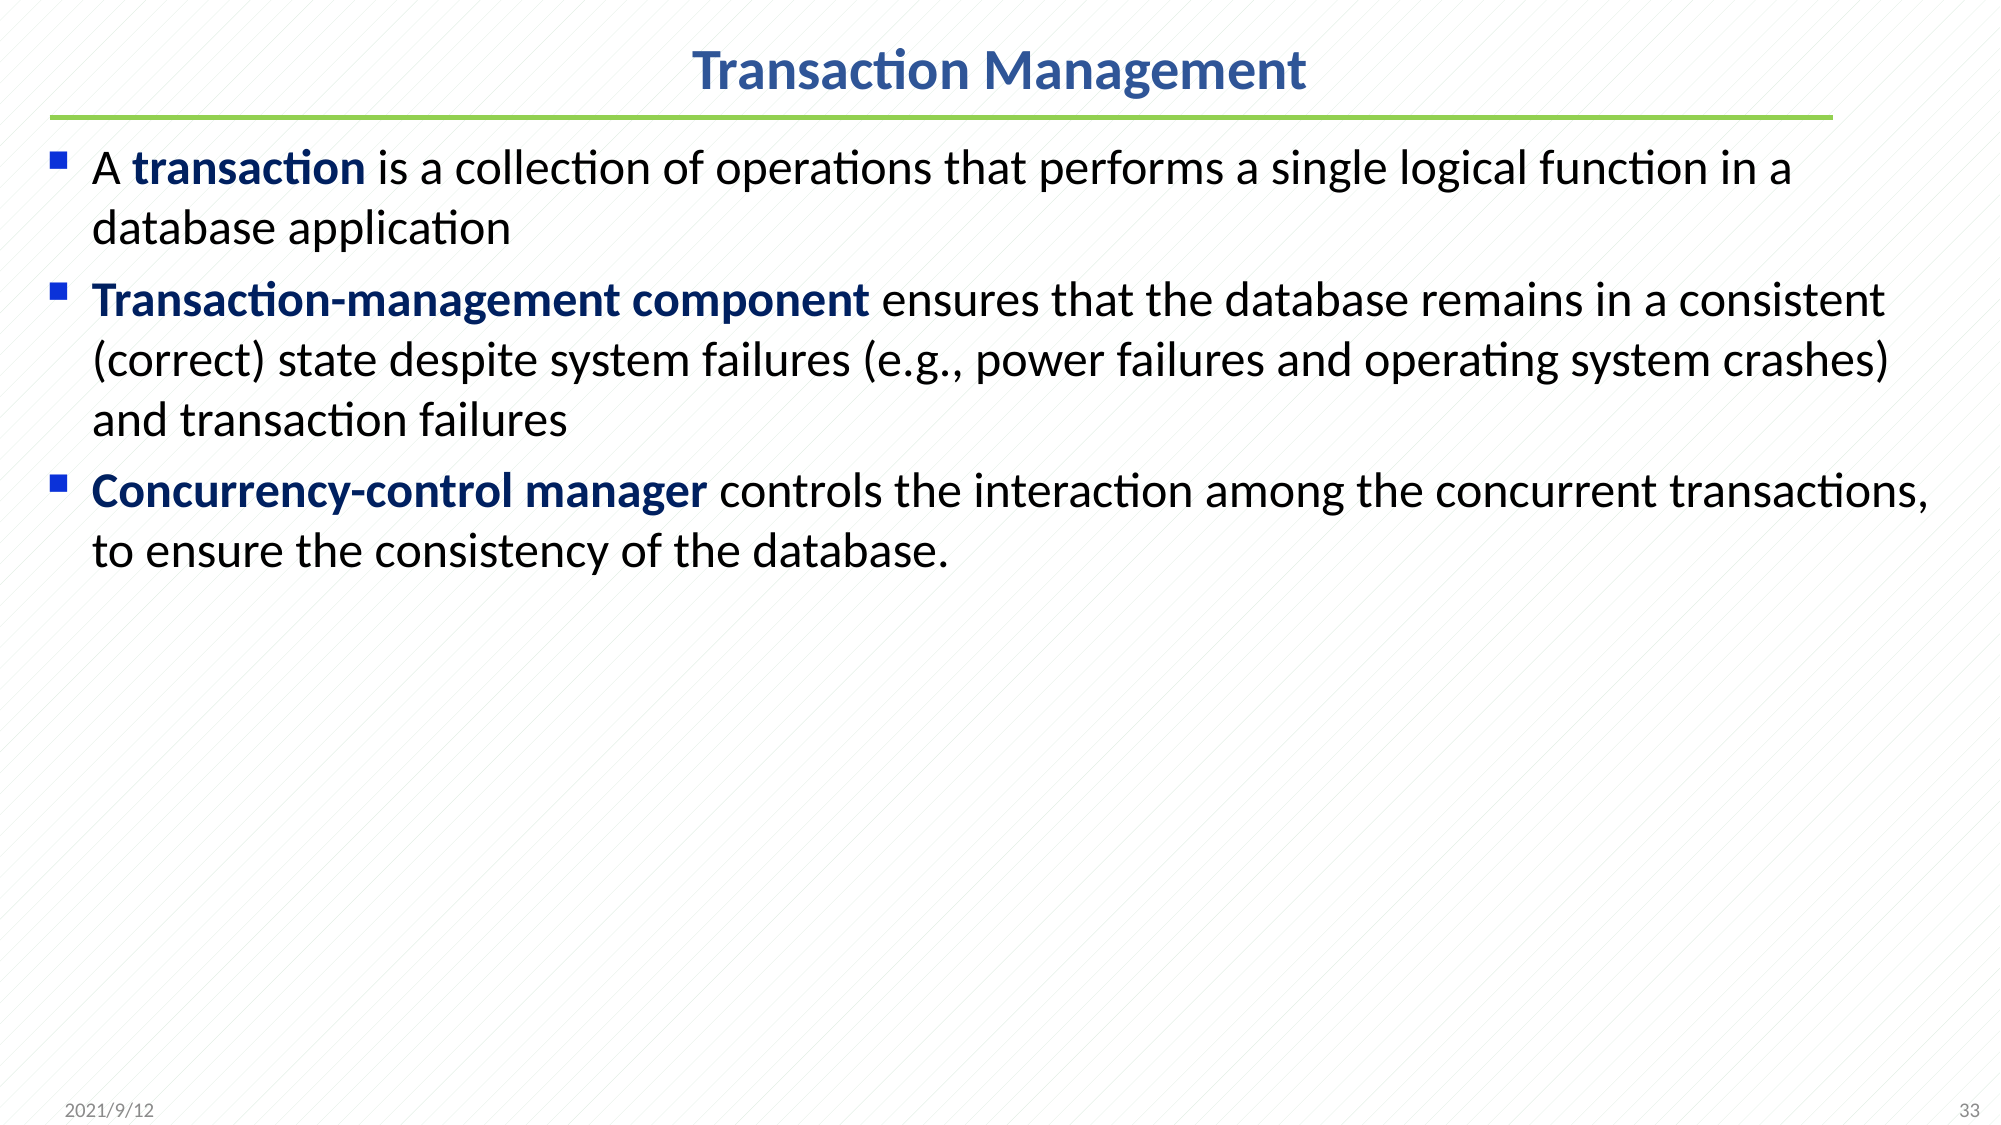

# Transaction Management
A transaction is a collection of operations that performs a single logical function in a database application
Transaction-management component ensures that the database remains in a consistent (correct) state despite system failures (e.g., power failures and operating system crashes) and transaction failures
Concurrency-control manager controls the interaction among the concurrent transactions, to ensure the consistency of the database.

33
2021/9/12